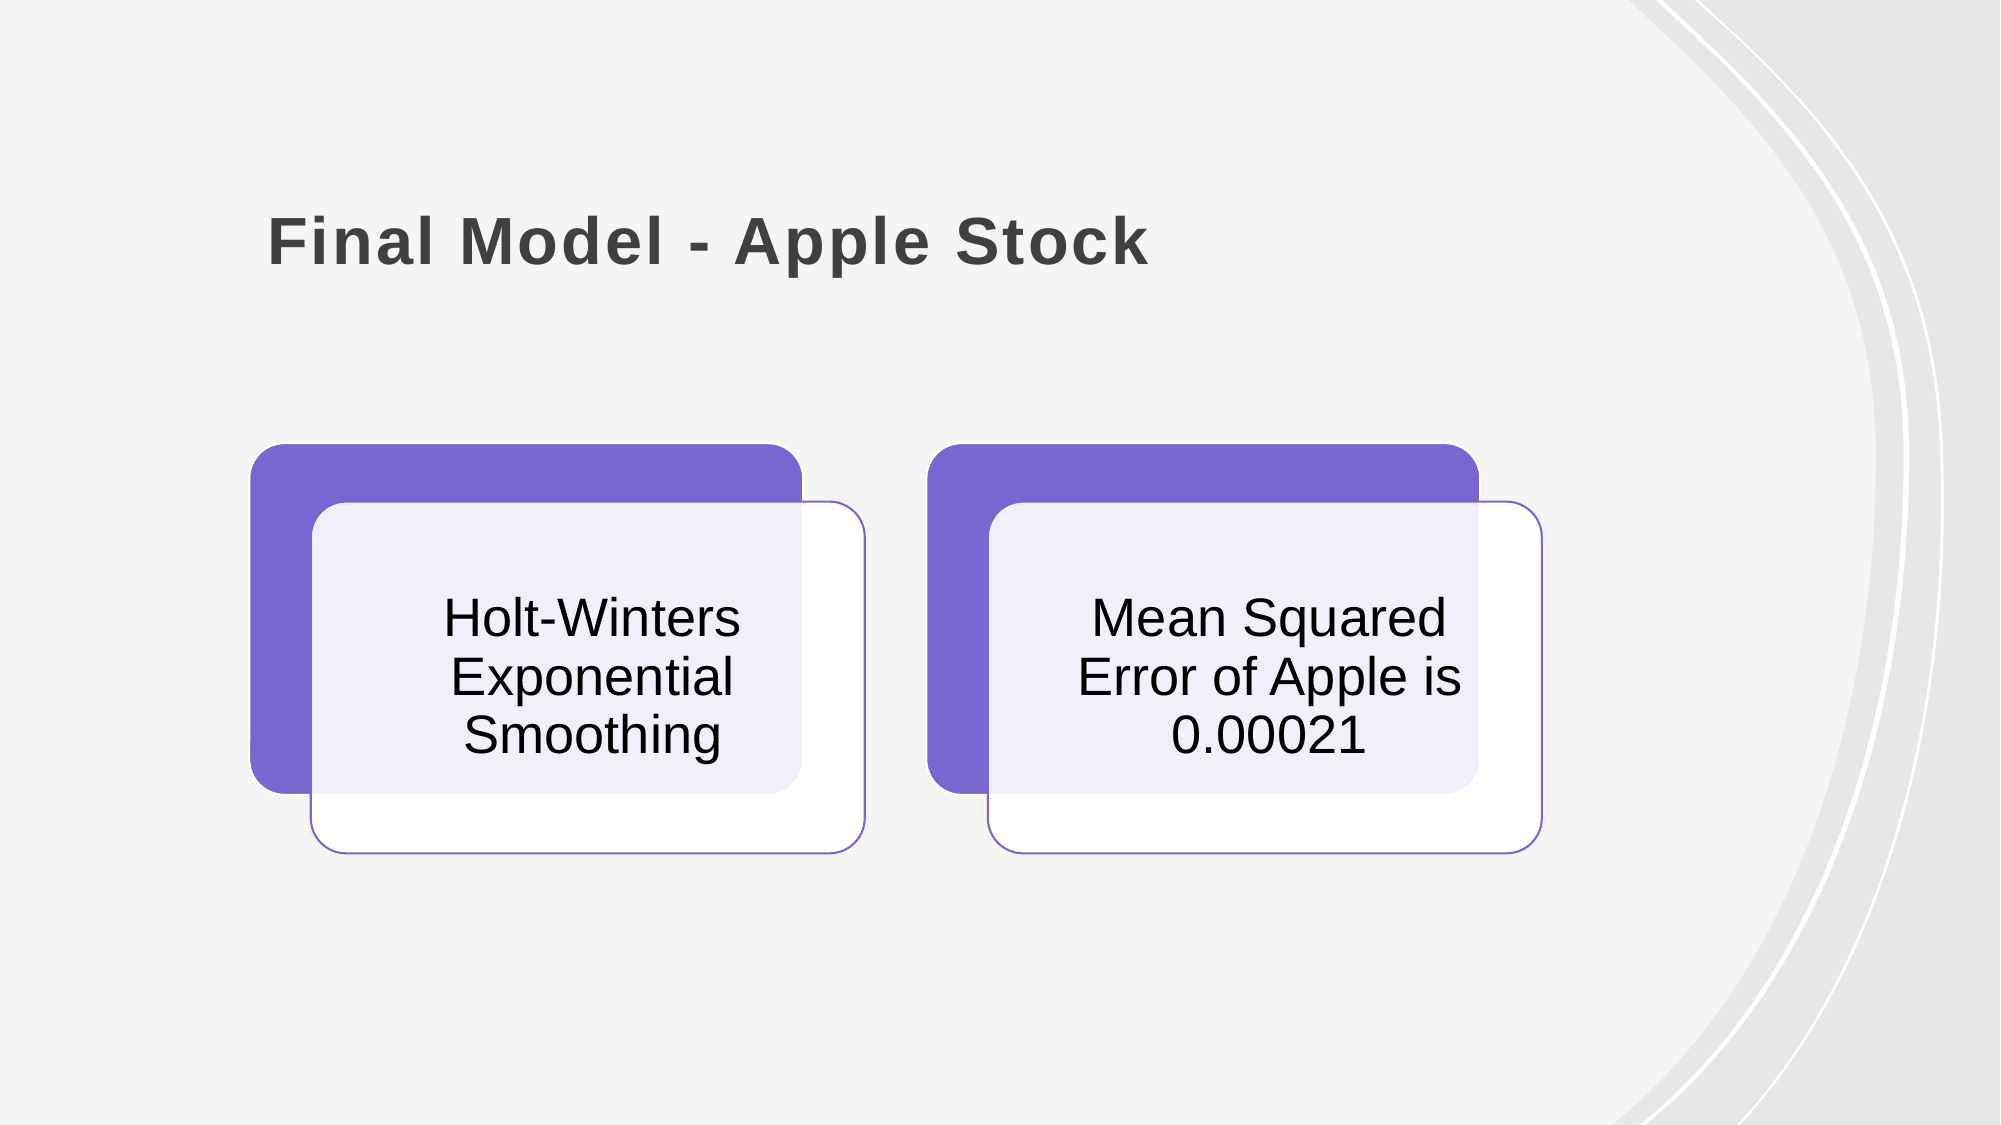

# Final Model - Apple Stock
Holt-Winters Exponential Smoothing
Mean Squared Error of Apple is 0.00021